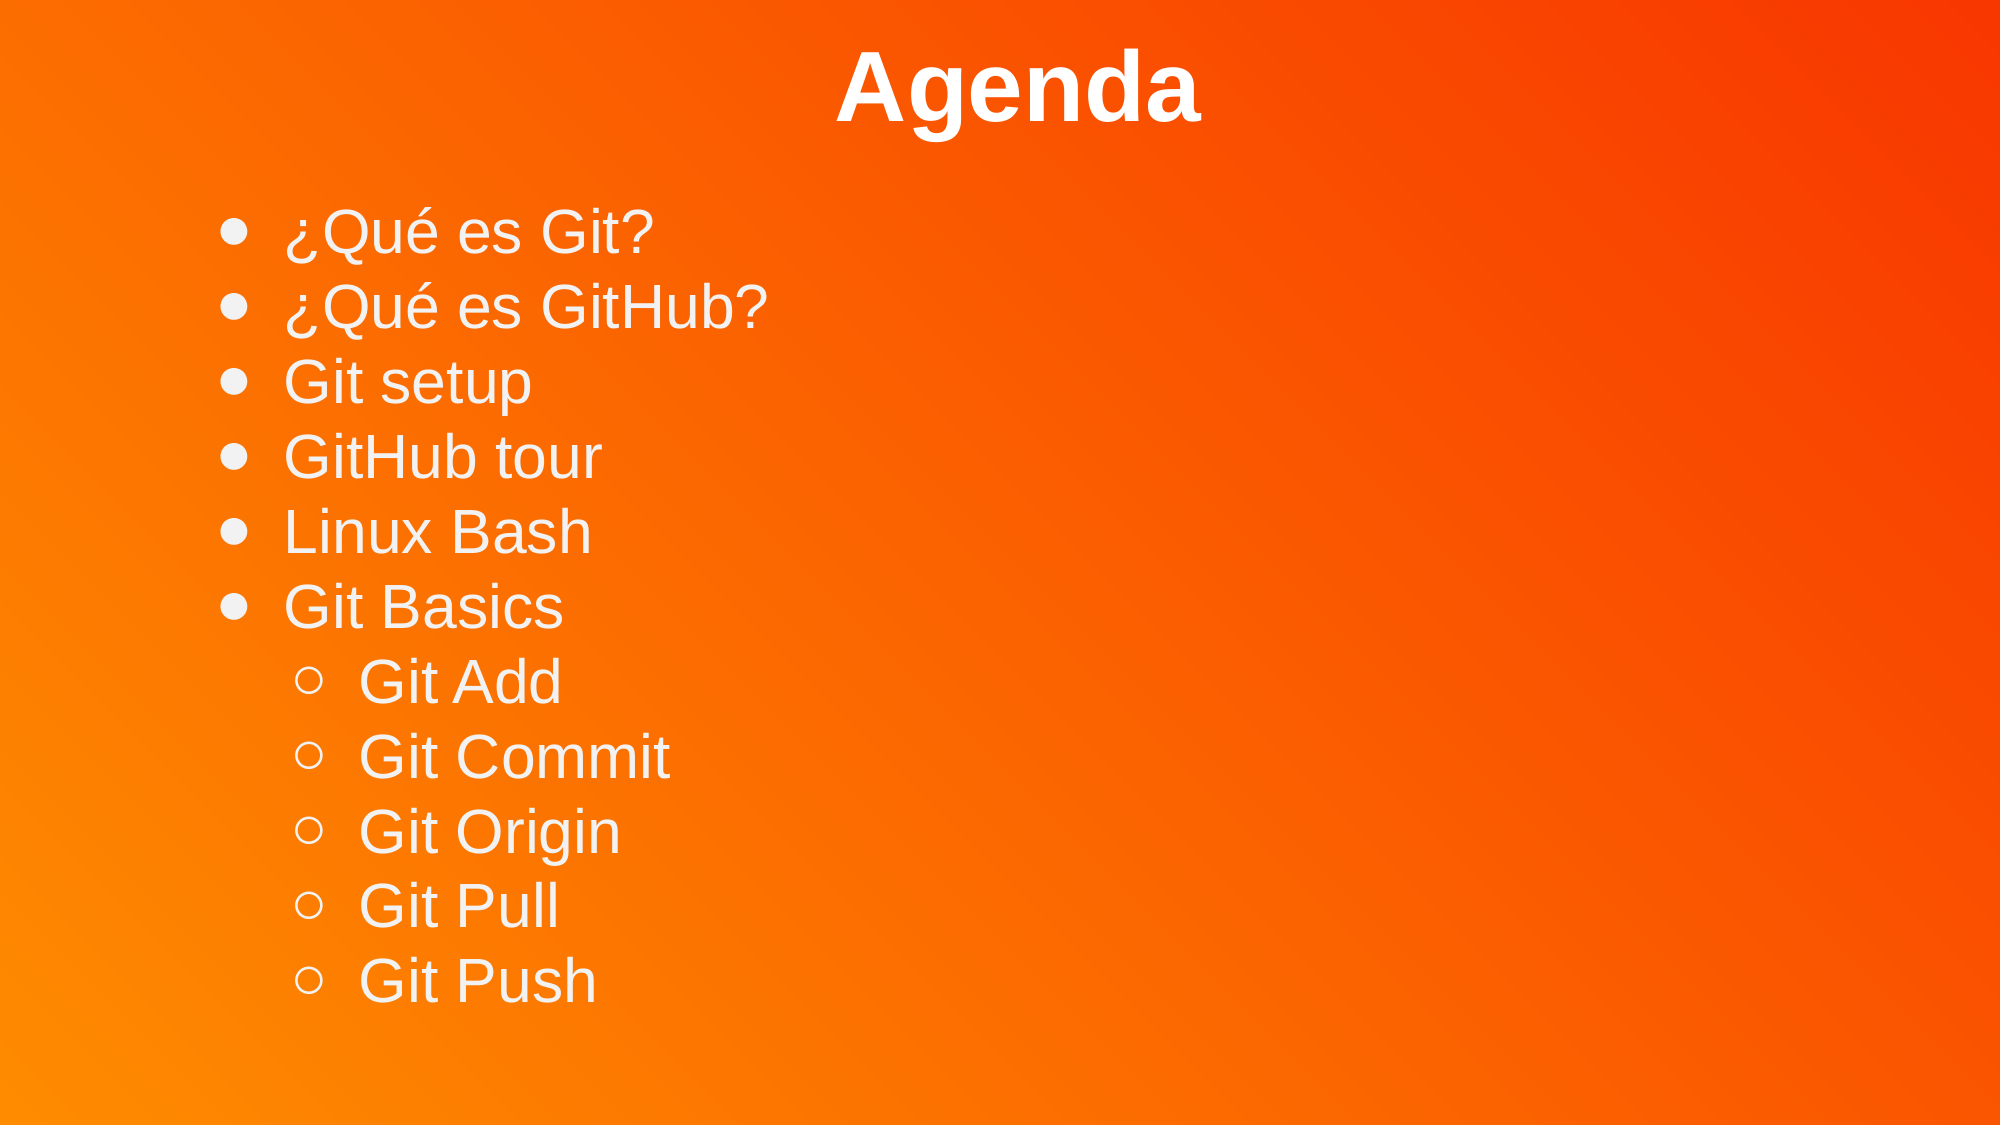

Agenda
¿Qué es Git?
¿Qué es GitHub?
Git setup
GitHub tour
Linux Bash
Git Basics
Git Add
Git Commit
Git Origin
Git Pull
Git Push